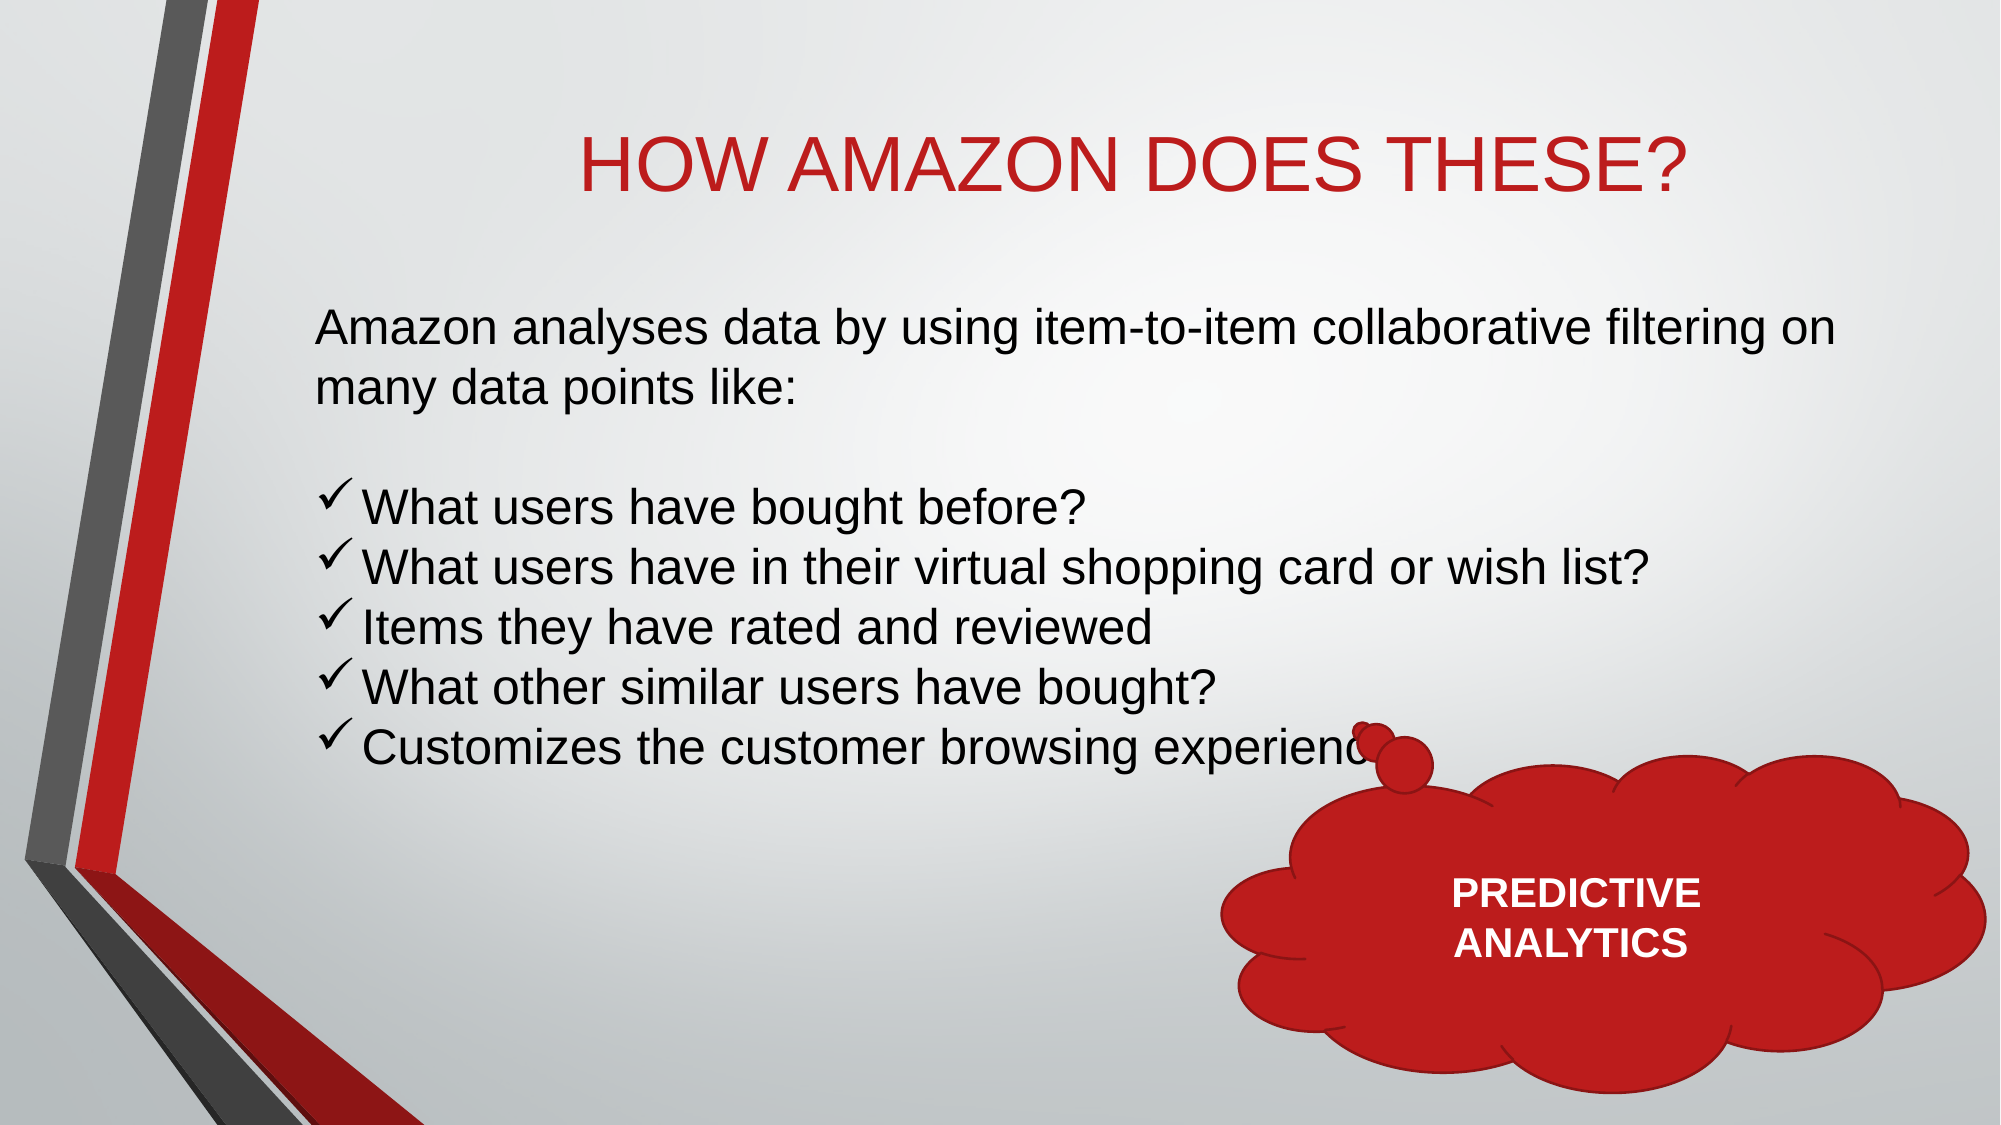

HOW AMAZON DOES THESE?
Amazon analyses data by using item-to-item collaborative filtering on many data points like:

What users have bought before?
What users have in their virtual shopping card or wish list?
Items they have rated and reviewed
What other similar users have bought?
Customizes the customer browsing experience.
PREDICTIVE ANALYTICS